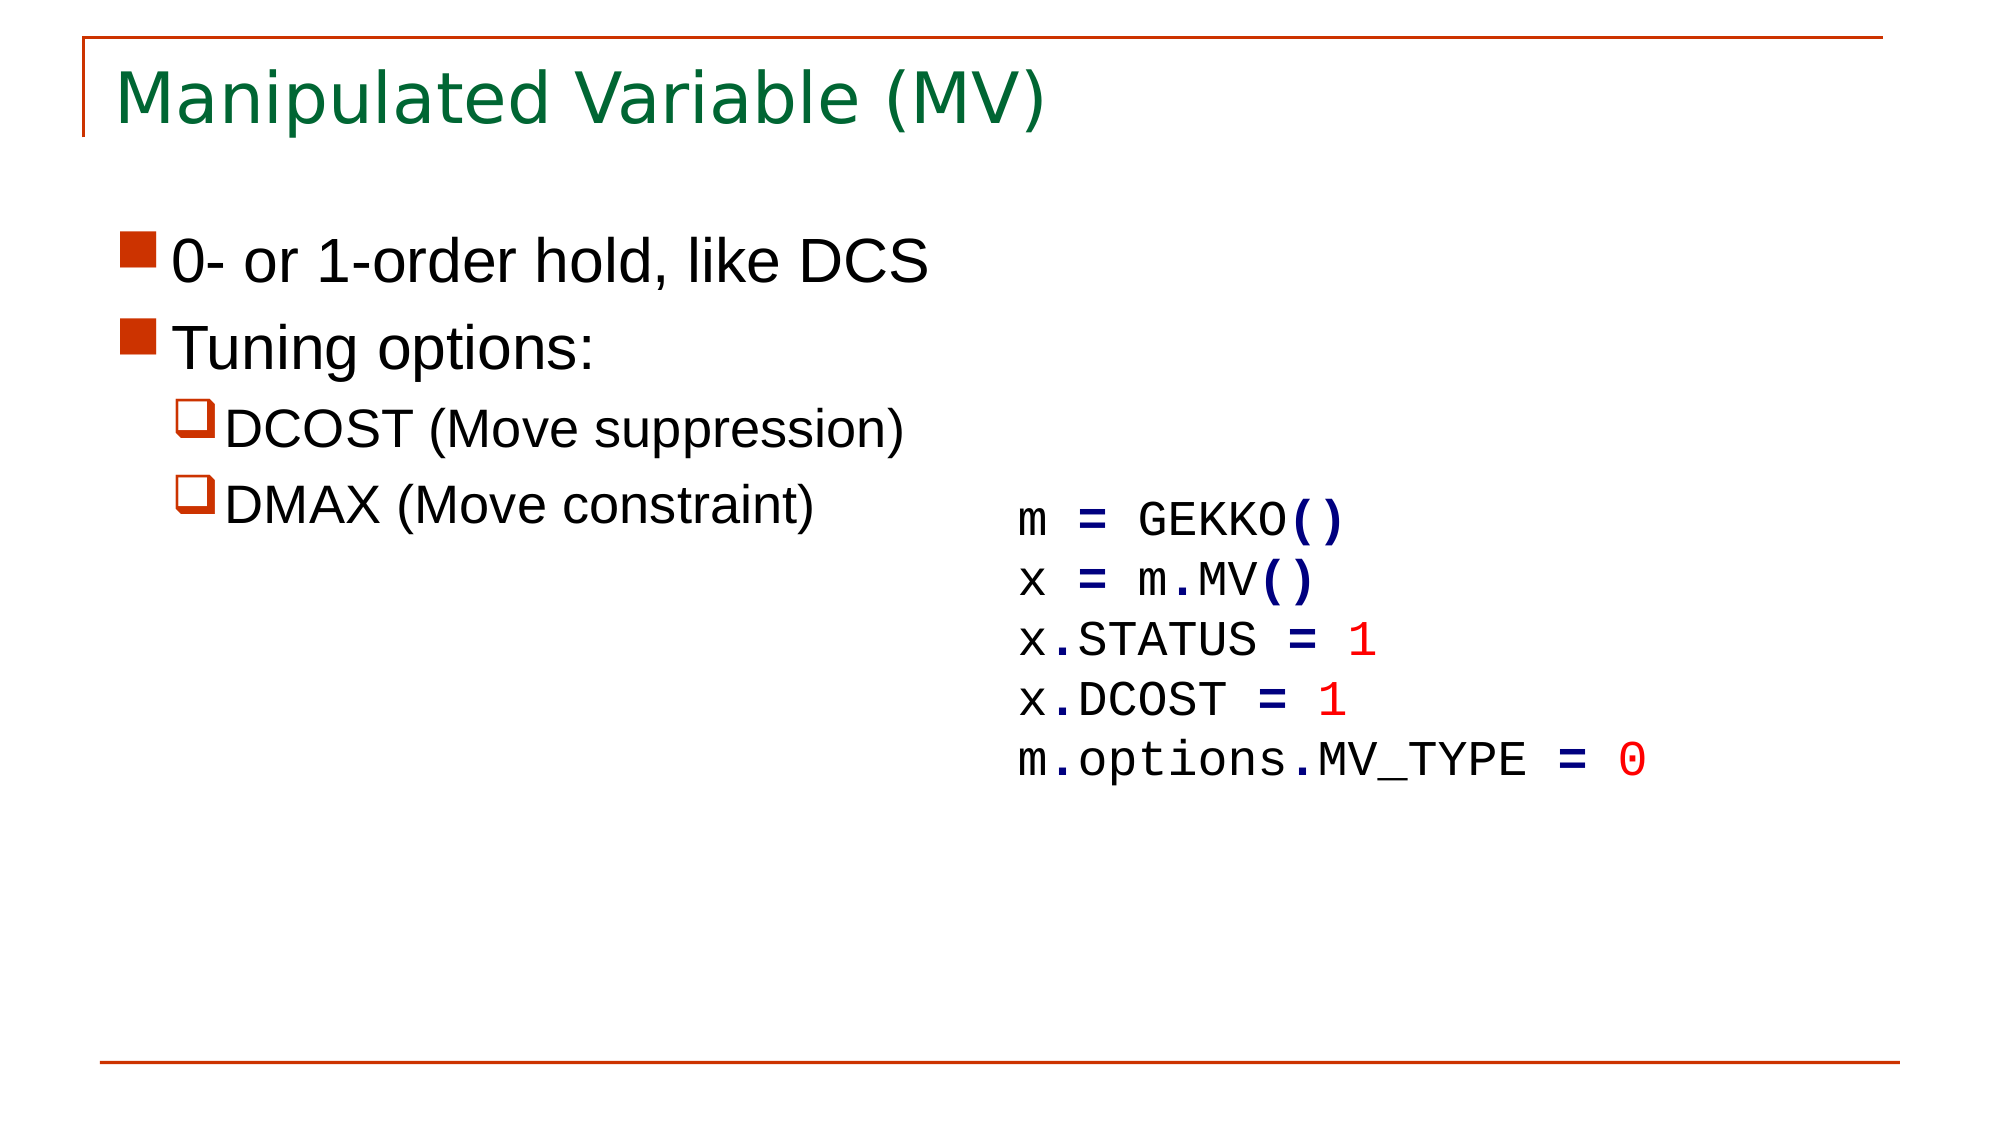

# Manipulated Variable (MV)
0- or 1-order hold, like DCS
Tuning options:
DCOST (Move suppression)
DMAX (Move constraint)
m = GEKKO()
x = m.MV()
x.STATUS = 1
x.DCOST = 1
m.options.MV_TYPE = 0